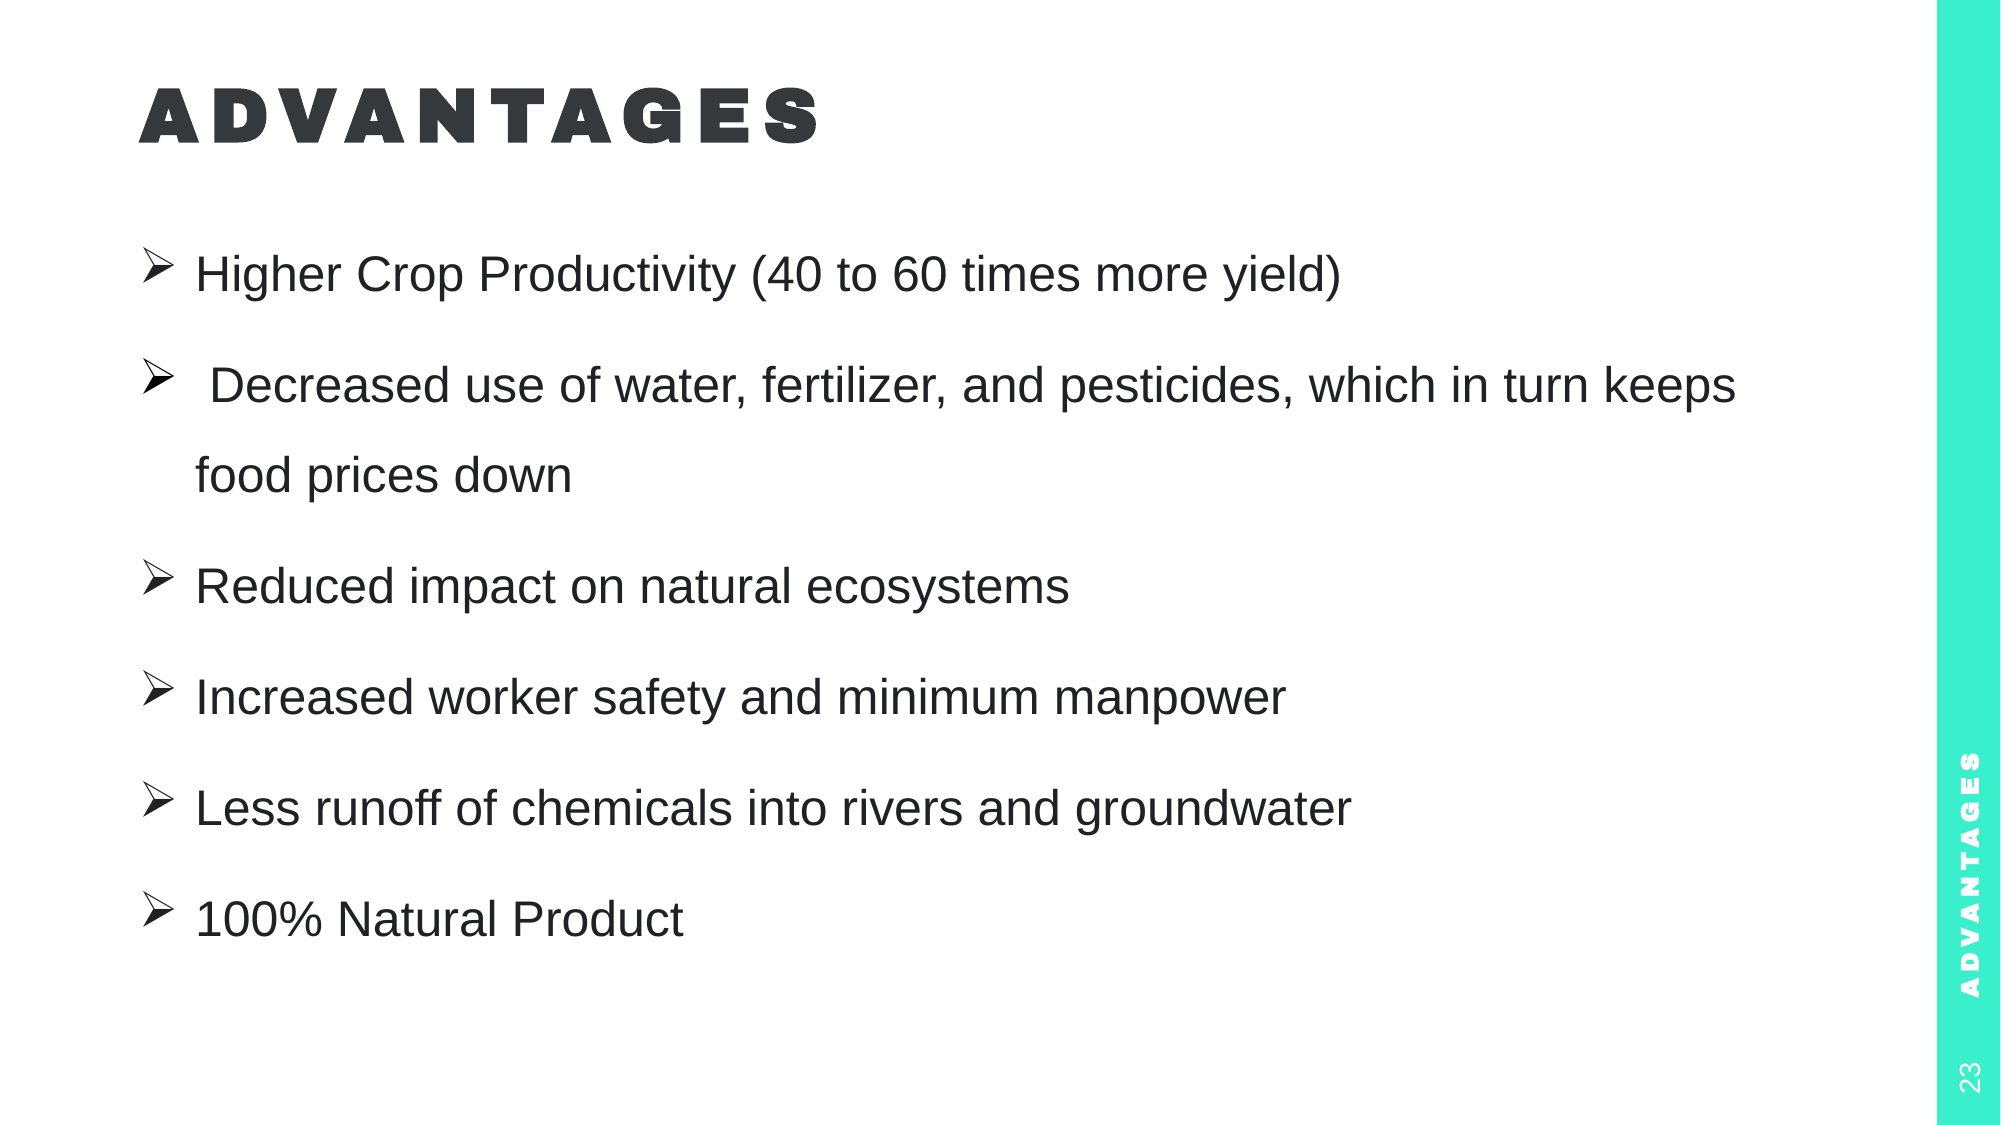

# ADVANTAGES
Higher Crop Productivity (40 to 60 times more yield)
 Decreased use of water, fertilizer, and pesticides, which in turn keeps food prices down
Reduced impact on natural ecosystems
Increased worker safety and minimum manpower
Less runoff of chemicals into rivers and groundwater
100% Natural Product

advantages
23